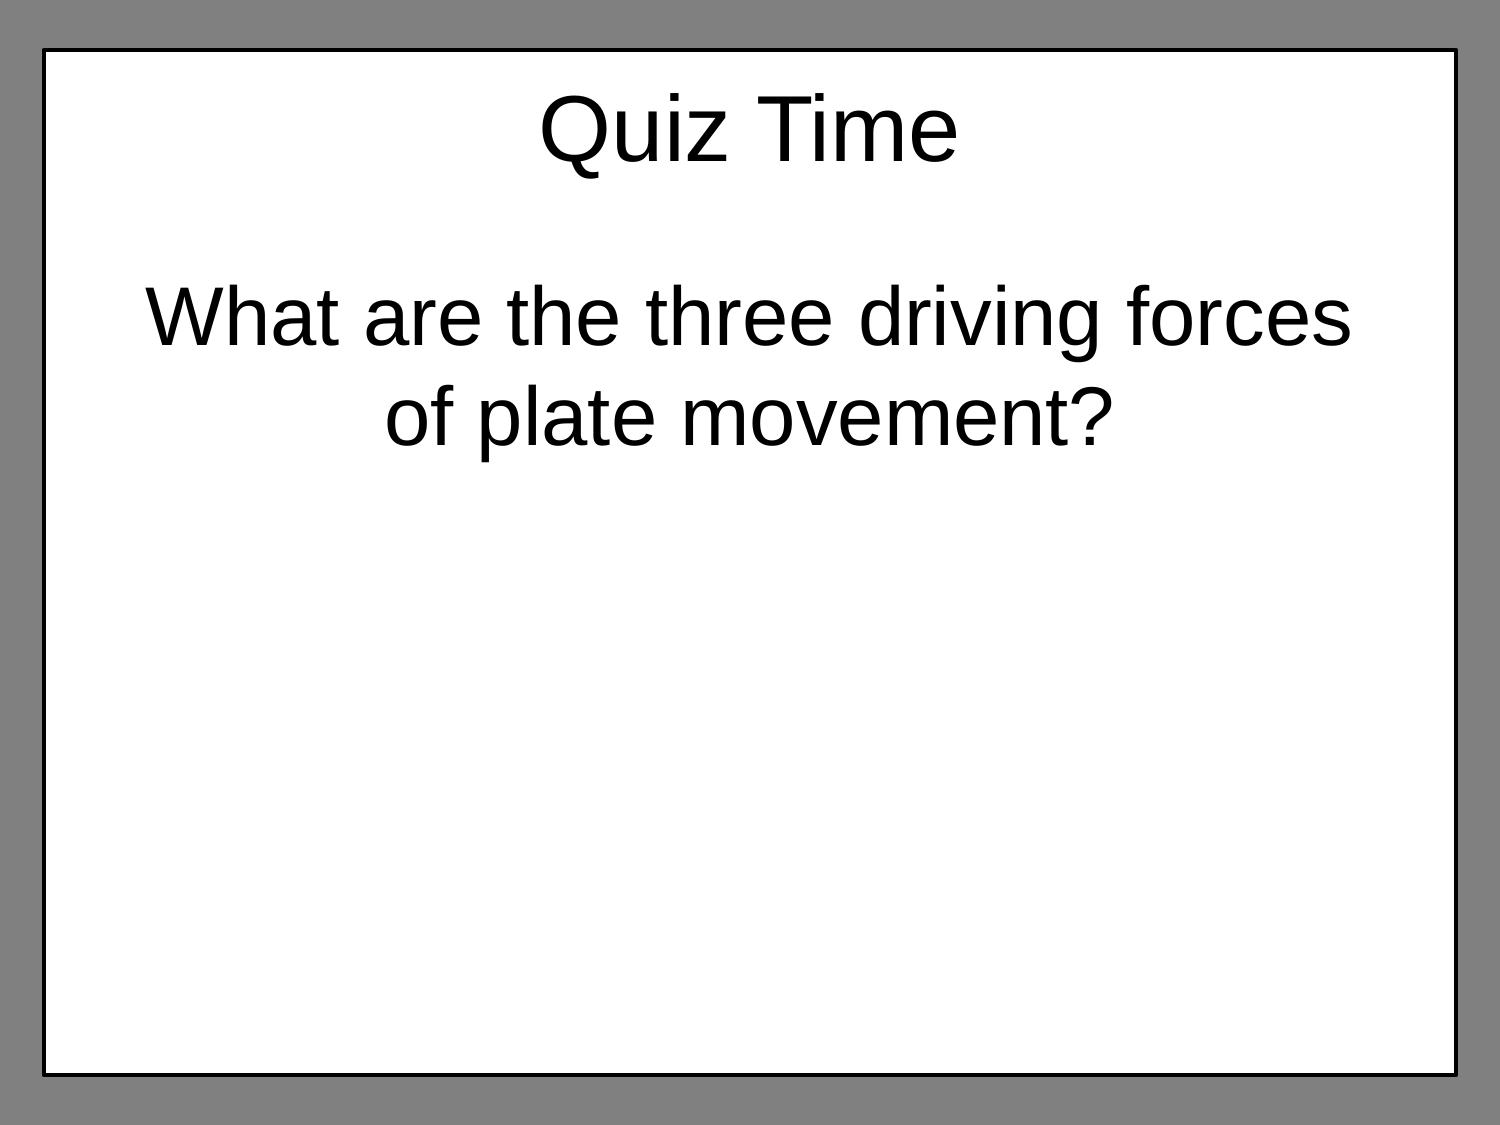

Quiz Time
What are the three driving forces of plate movement?